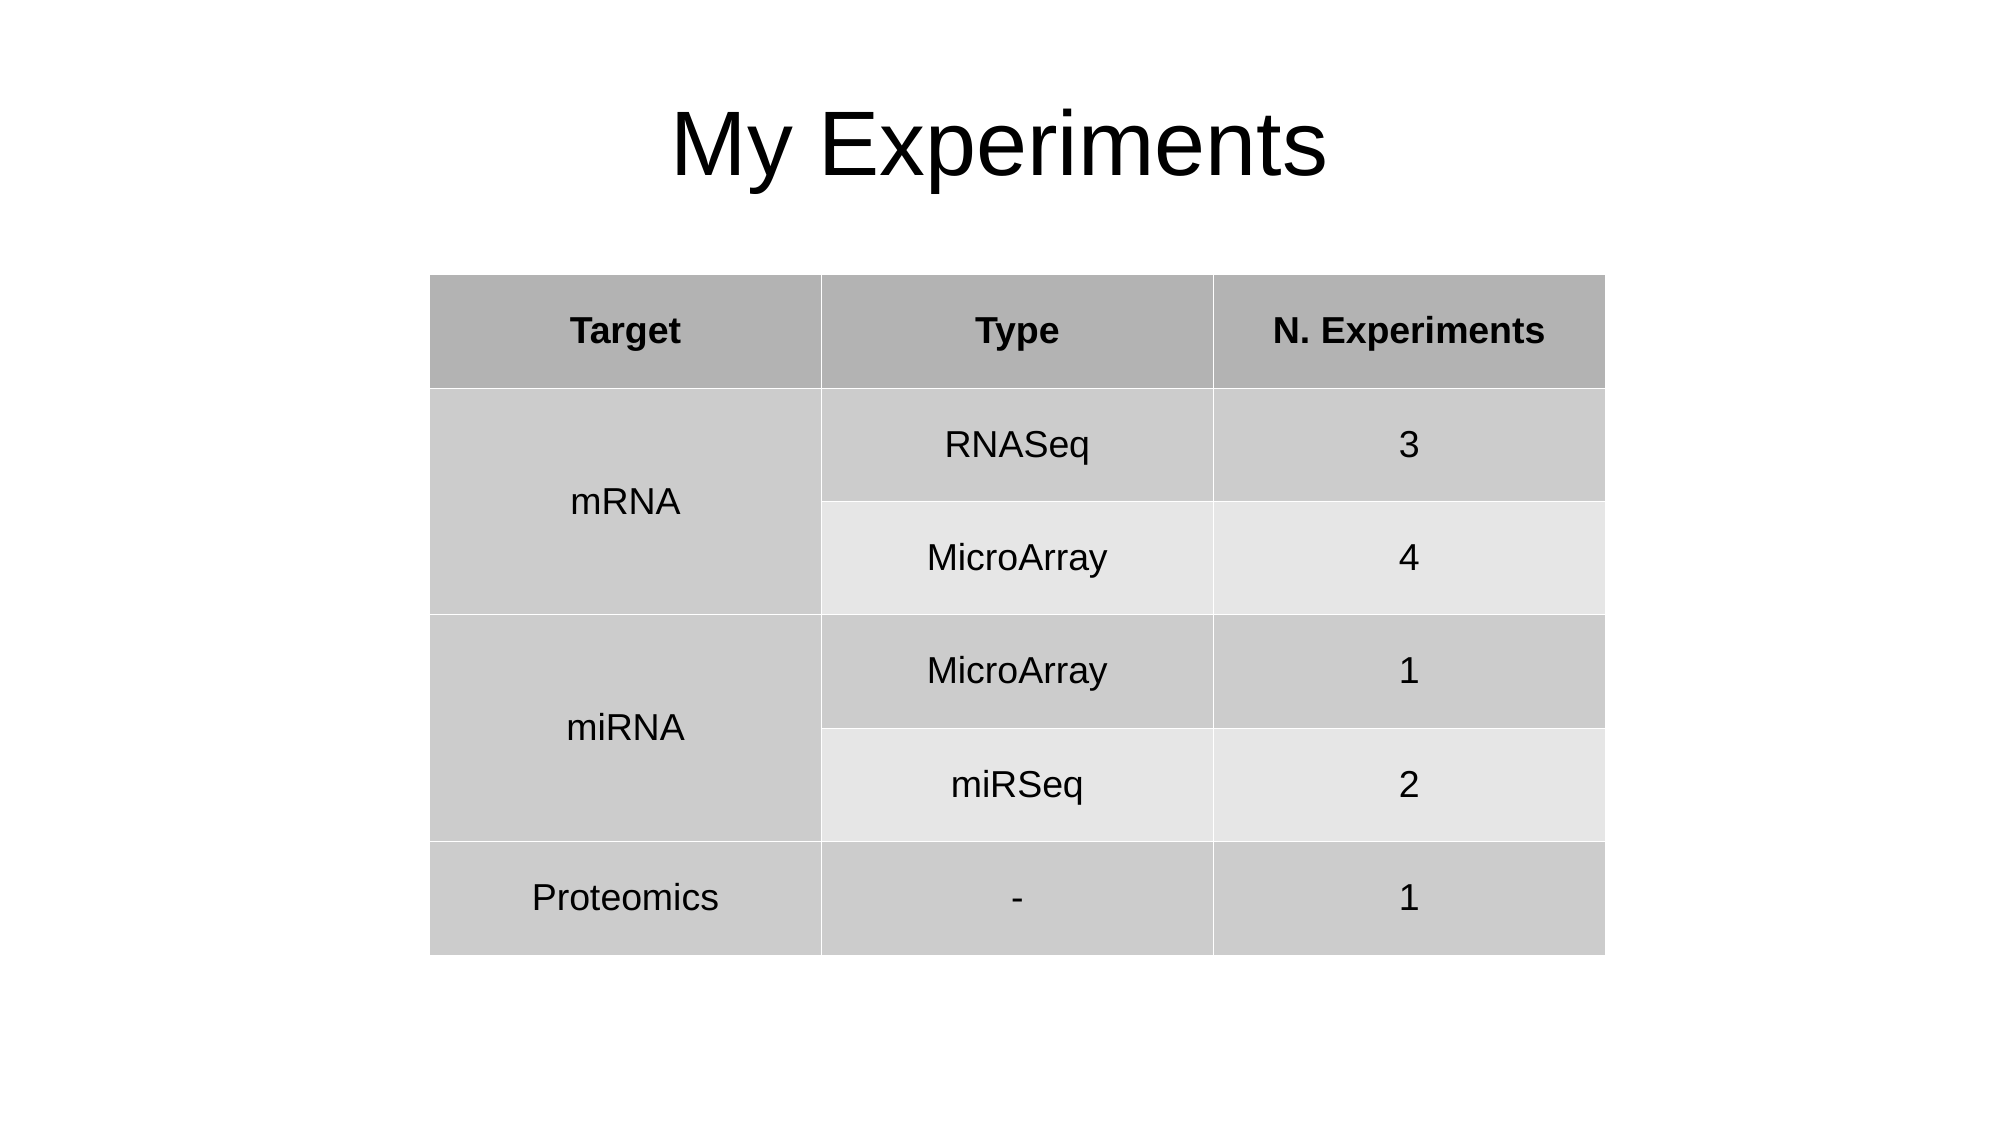

# My Experiments
| Target | Type | N. Experiments |
| --- | --- | --- |
| mRNA | RNASeq | 3 |
|  | MicroArray | 4 |
| miRNA | MicroArray | 1 |
|  | miRSeq | 2 |
| Proteomics | - | 1 |